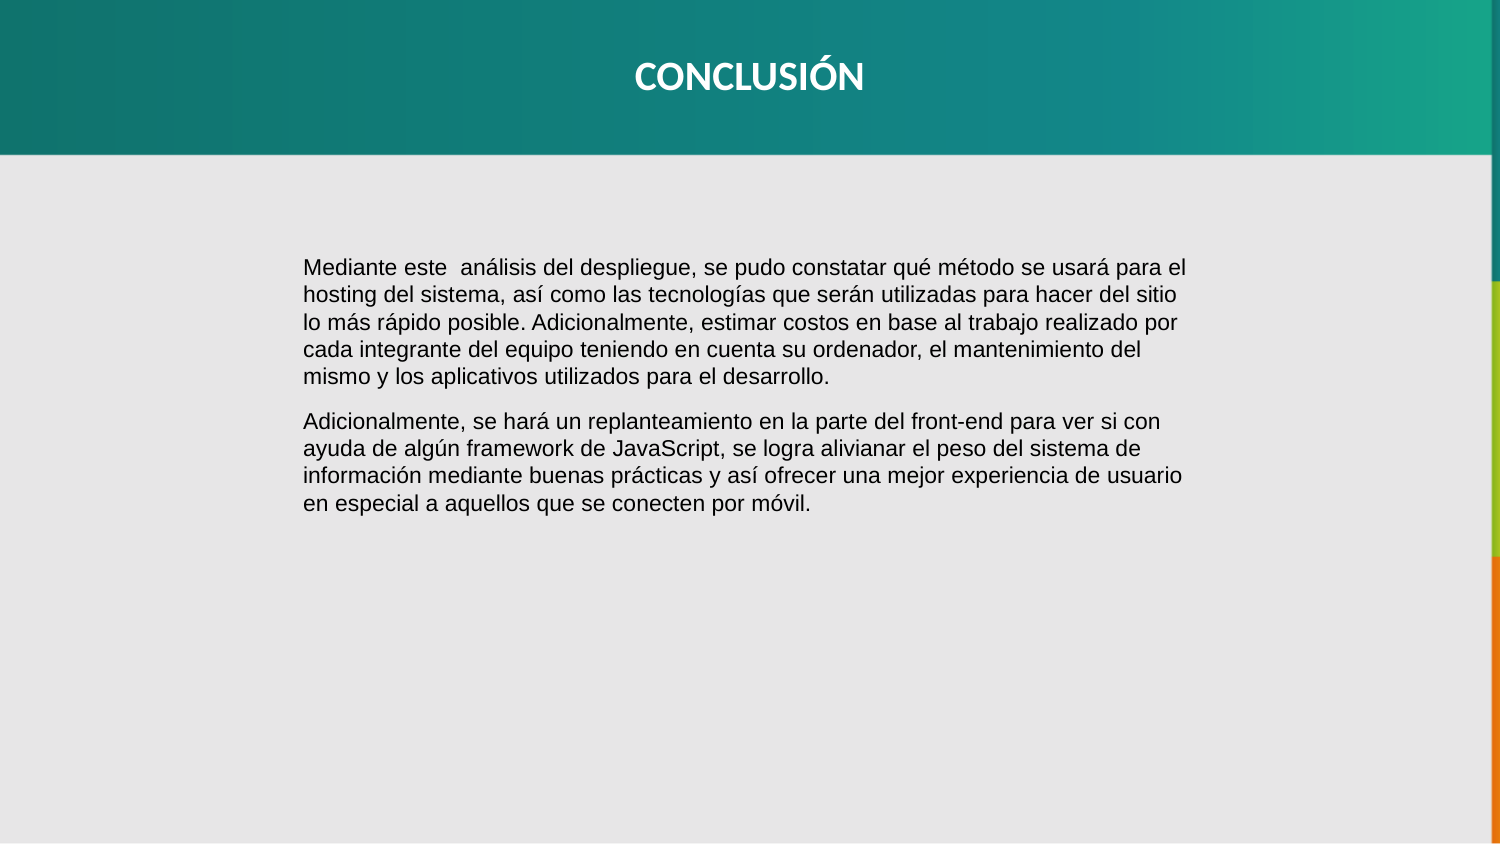

CONCLUSIÓN
Mediante este  análisis del despliegue, se pudo constatar qué método se usará para el hosting del sistema, así como las tecnologías que serán utilizadas para hacer del sitio lo más rápido posible. Adicionalmente, estimar costos en base al trabajo realizado por cada integrante del equipo teniendo en cuenta su ordenador, el mantenimiento del mismo y los aplicativos utilizados para el desarrollo.
Adicionalmente, se hará un replanteamiento en la parte del front-end para ver si con ayuda de algún framework de JavaScript, se logra alivianar el peso del sistema de información mediante buenas prácticas y así ofrecer una mejor experiencia de usuario en especial a aquellos que se conecten por móvil.